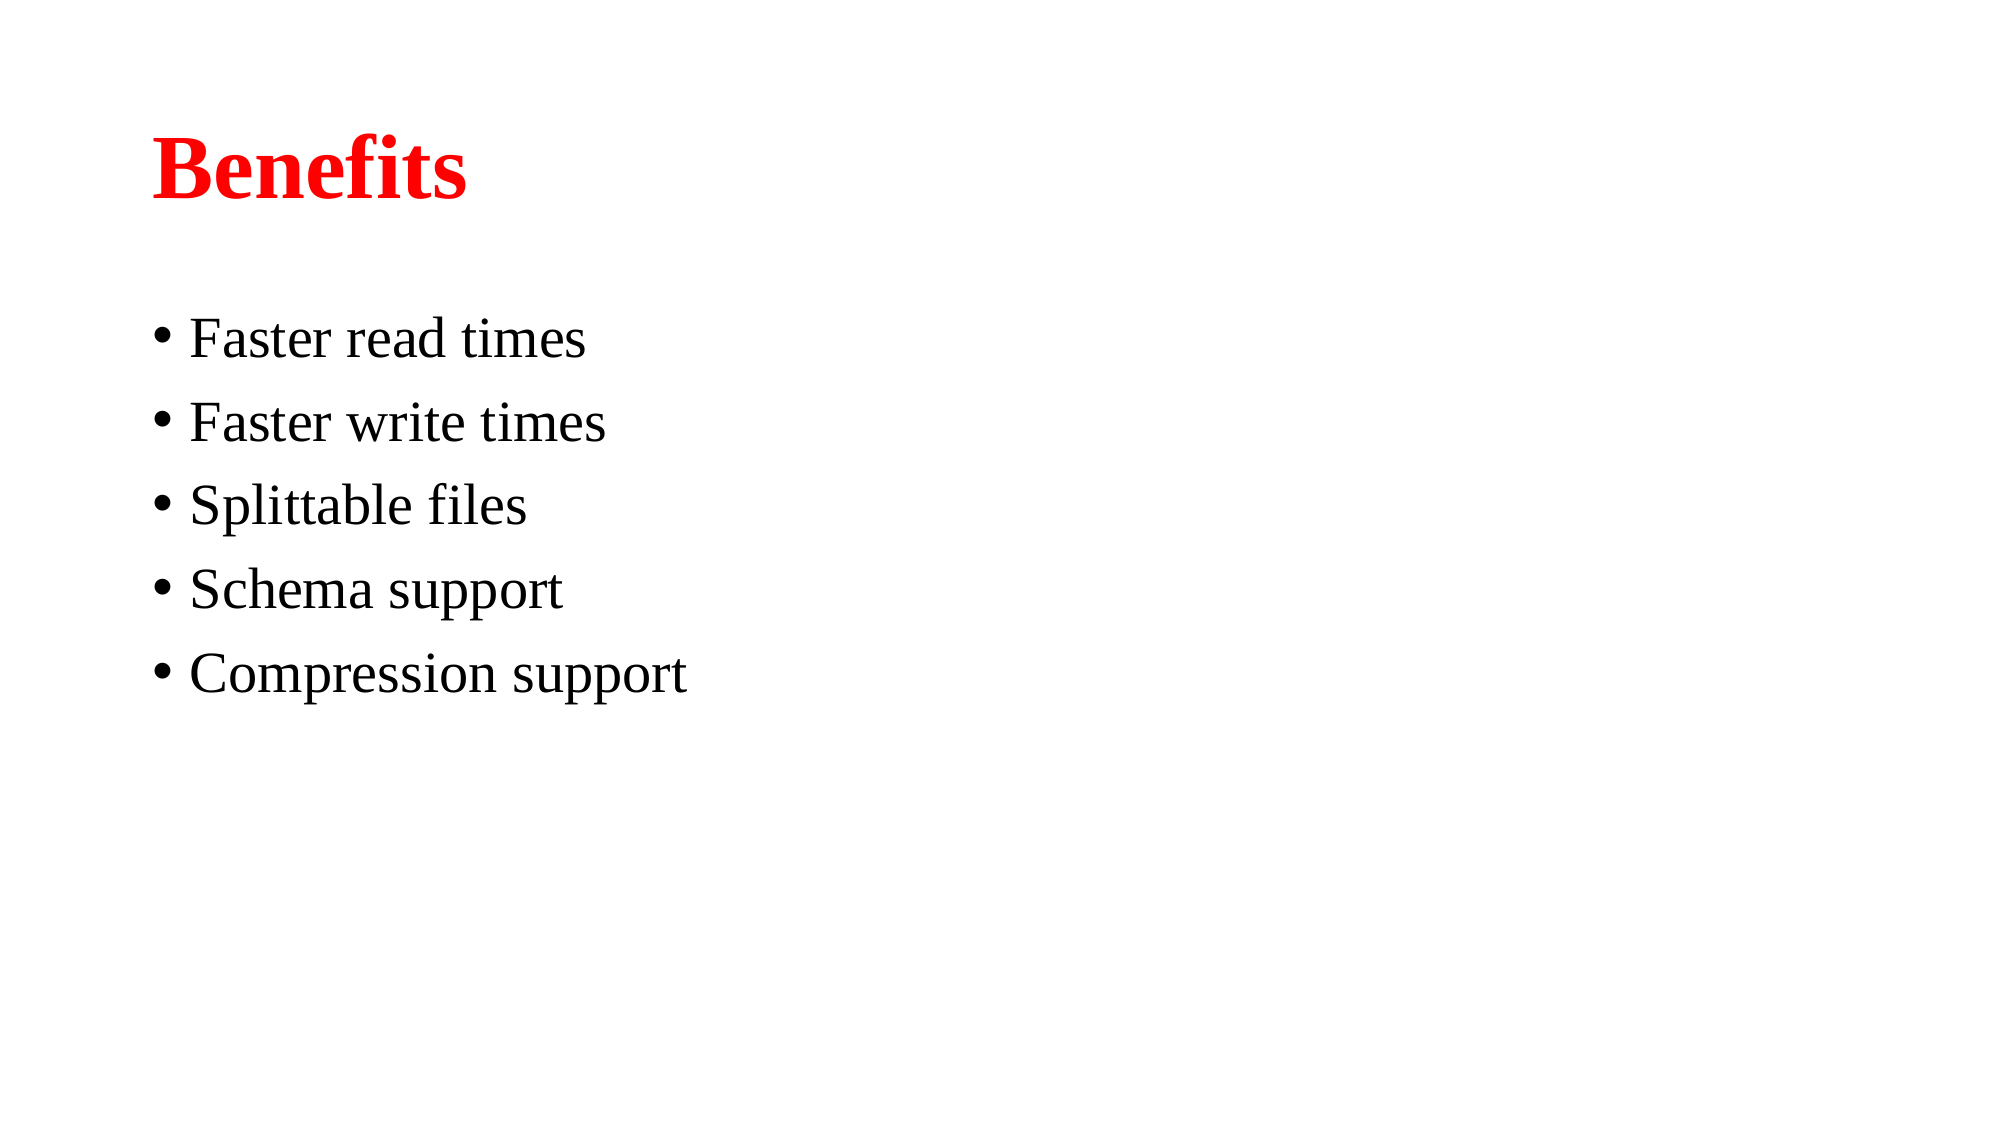

# Benefits
Faster read times
Faster write times
Splittable files
Schema support
Compression support